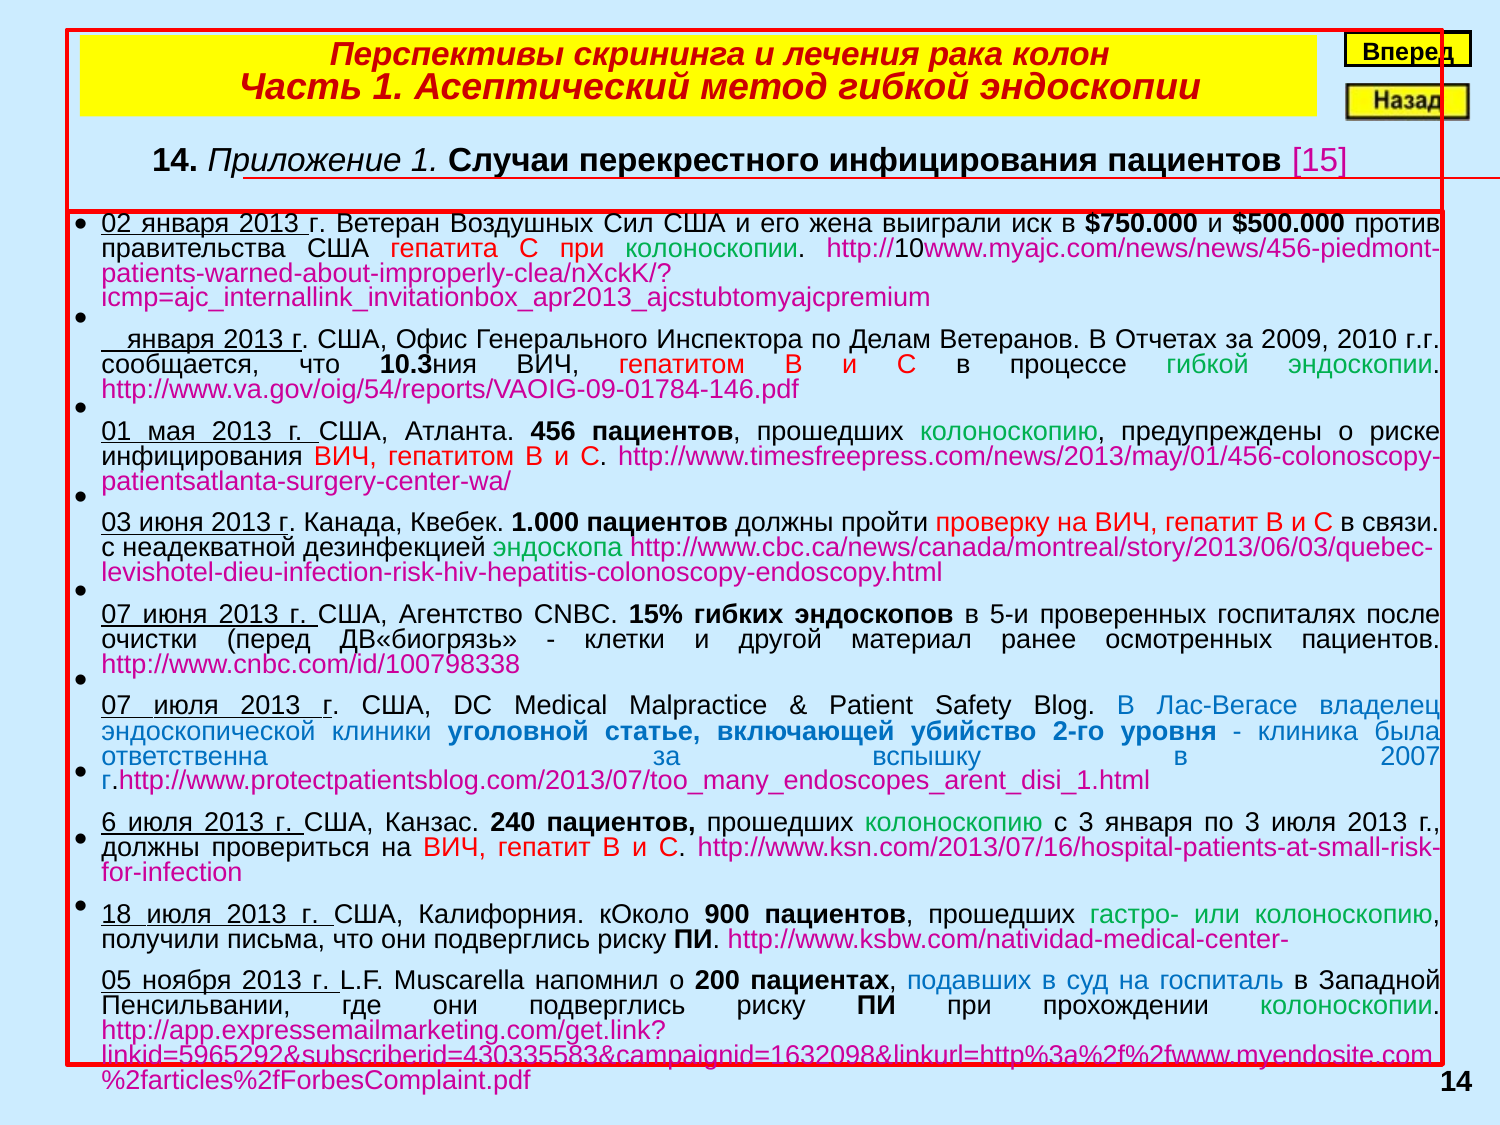

Вперед
Перспективы скрининга и лечения рака колон
Часть 1. Асептический метод гибкой эндоскопии

14. Приложение 1. Случаи перекрестного инфицирования пациентов [15]
•

02 января 2013 г. Ветеран Воздушных Сил США и его жена выиграли иск в $750.000 и $500.000 против правительства США гепатита С при колоноскопии. http://10www.myajc.com/news/news/456-piedmont-patients-warned-about-improperly-clea/nXckK/?icmp=ajc_internallink_invitationbox_apr2013_ajcstubtomyajcpremium
   января 2013 г. США, Офис Генерального Инспектора по Делам Ветеранов. В Отчетах за 2009, 2010 г.г. сообщается, что 10.3ния ВИЧ, гепатитом В и С в процессе гибкой эндоскопии. http://www.va.gov/oig/54/reports/VAOIG-09-01784-146.pdf
01 мая 2013 г. США, Атланта. 456 пациентов, прошедших колоноскопию, предупреждены о риске инфицирования ВИЧ, гепатитом В и С. http://www.timesfreepress.com/news/2013/may/01/456-colonoscopy-patientsatlanta-surgery-center-wa/
03 июня 2013 г. Канада, Квебек. 1.000 пациентов должны пройти проверку на ВИЧ, гепатит В и С в связи. с неадекватной дезинфекцией эндоскопа http://www.cbc.ca/news/canada/montreal/story/2013/06/03/quebec-levishotel-dieu-infection-risk-hiv-hepatitis-colonoscopy-endoscopy.html
07 июня 2013 г. США, Агентство CNBC. 15% гибких эндоскопов в 5-и проверенных госпиталях после очистки (перед ДВ«биогрязь» - клетки и другой материал ранее осмотренных пациентов. http://www.cnbc.com/id/100798338
07 июля 2013 г. США, DC Medical Malpractice & Patient Safety Blog. В Лас-Вегасе владелец эндоскопической клиники уголовной статье, включающей убийство 2-го уровня - клиника была ответственна  за вспышку в 2007 г.http://www.protectpatientsblog.com/2013/07/too_many_endoscopes_arent_disi_1.html
6 июля 2013 г. США, Канзас. 240 пациентов, прошедших колоноскопию с 3 января по 3 июля 2013 г., должны провериться на ВИЧ, гепатит В и С. http://www.ksn.com/2013/07/16/hospital-patients-at-small-risk-for-infection
18 июля 2013 г. США, Калифорния. кОколо 900 пациентов, прошедших гастро- или колоноскопию, получили письма, что они подверглись риску ПИ. http://www.ksbw.com/natividad-medical-center-
05 ноября 2013 г. L.F. Muscarella напомнил о 200 пациентах, подавших в суд на госпиталь в Западной Пенсильвании, где они подверглись риску ПИ при прохождении колоноскопии. http://app.expressemailmarketing.com/get.link?linkid=5965292&subscriberid=430335583&campaignid=1632098&linkurl=http%3a%2f%2fwww.myendosite.com%2farticles%2fForbesComplaint.pdf

•

•
•

•

•

•

•
•

14